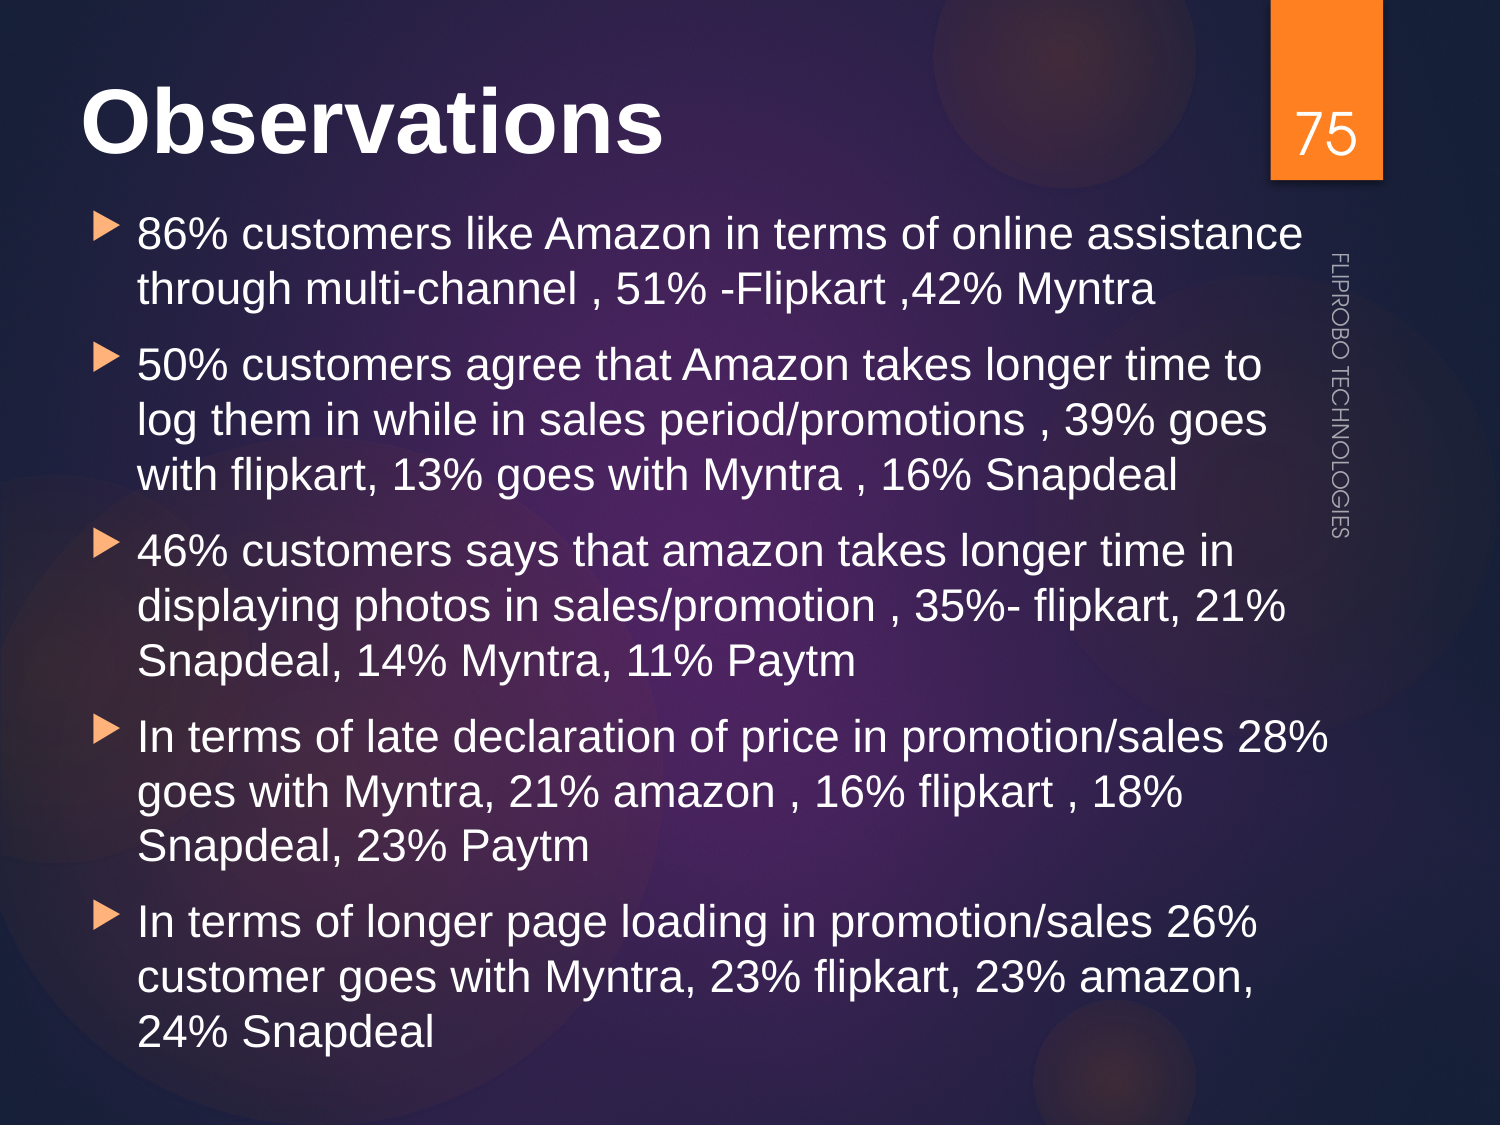

75
# Observations
86% customers like Amazon in terms of online assistance through multi-channel , 51% -Flipkart ,42% Myntra
50% customers agree that Amazon takes longer time to log them in while in sales period/promotions , 39% goes with flipkart, 13% goes with Myntra , 16% Snapdeal
46% customers says that amazon takes longer time in displaying photos in sales/promotion , 35%- flipkart, 21% Snapdeal, 14% Myntra, 11% Paytm
In terms of late declaration of price in promotion/sales 28% goes with Myntra, 21% amazon , 16% flipkart , 18% Snapdeal, 23% Paytm
In terms of longer page loading in promotion/sales 26% customer goes with Myntra, 23% flipkart, 23% amazon, 24% Snapdeal
FLIPROBO TECHNOLOGIES